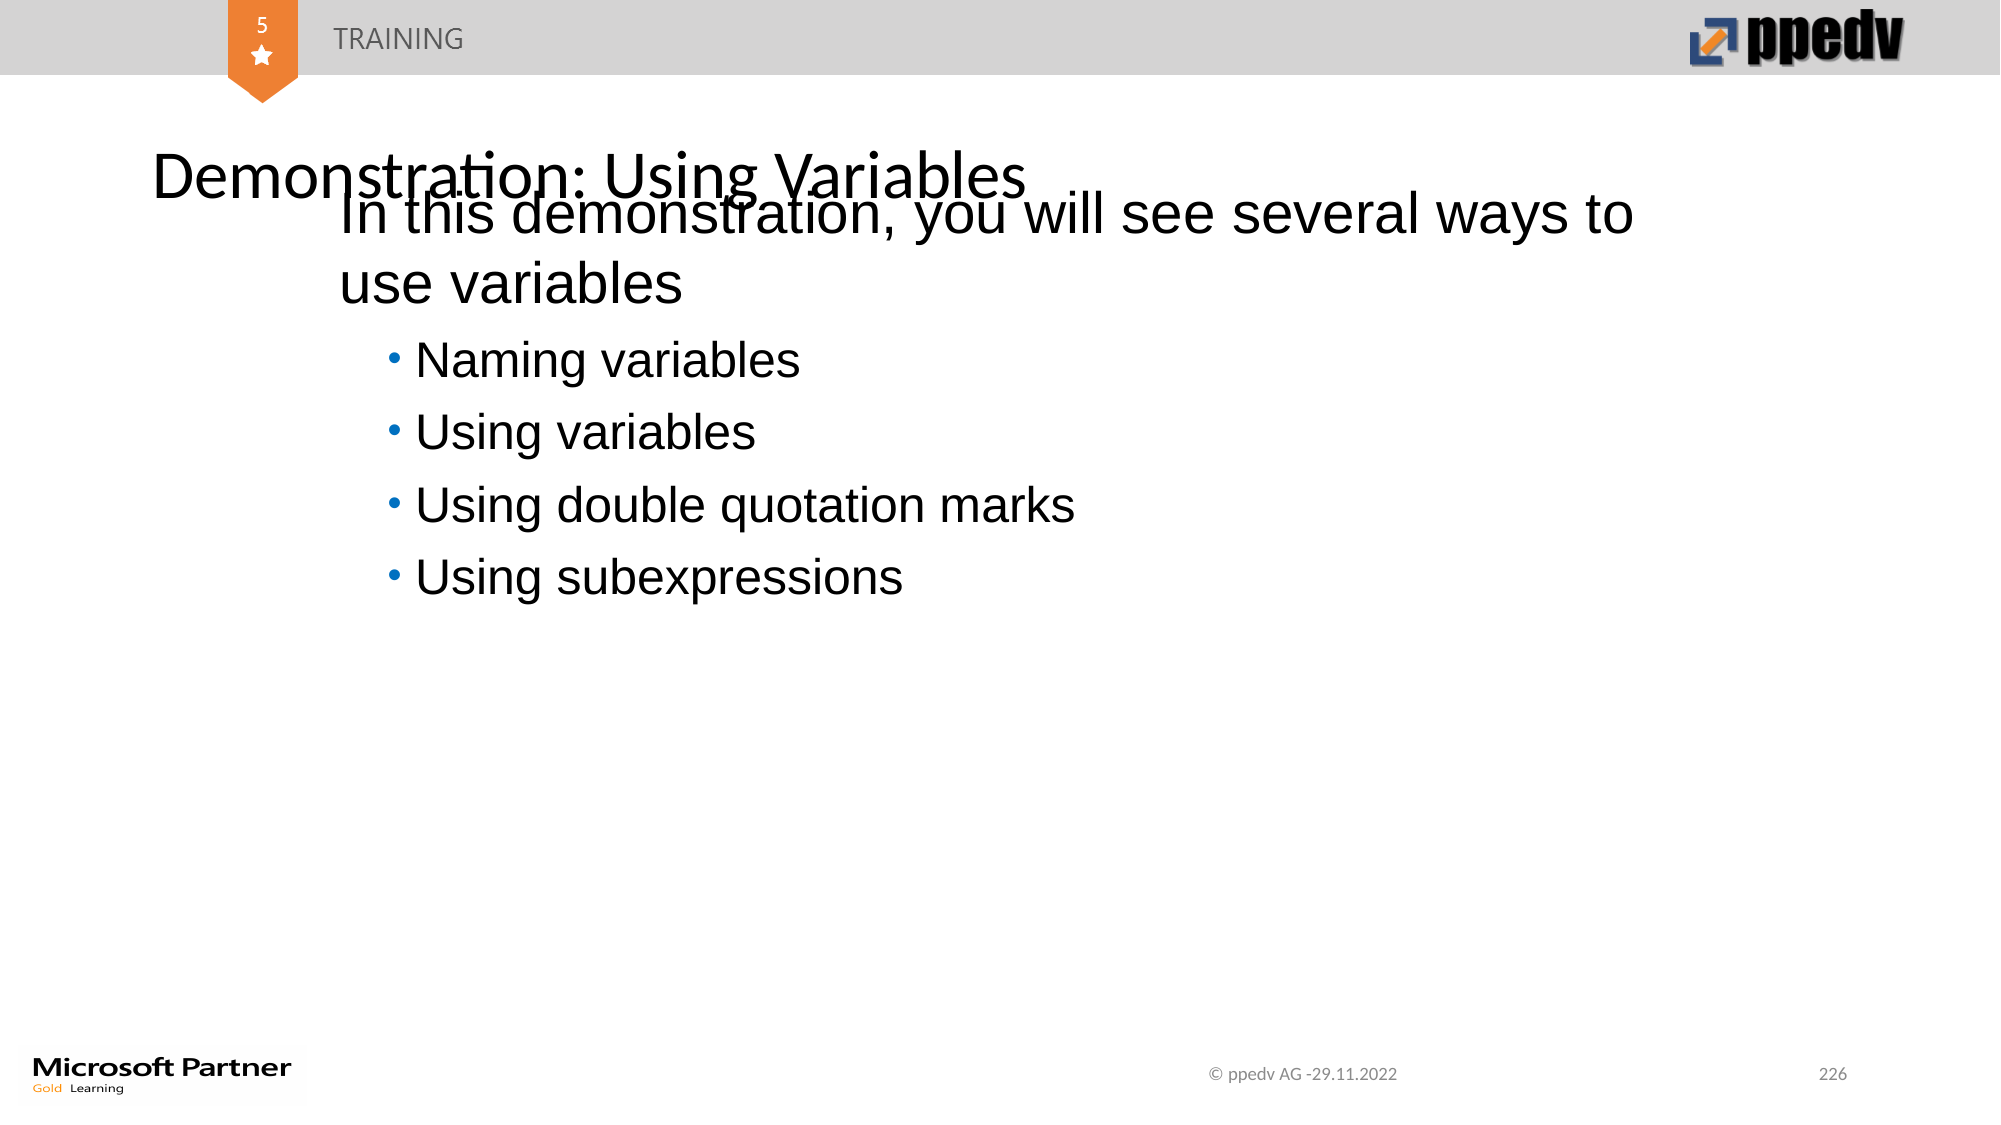

# Demonstration: Using Variables
In this demonstration, you will see several ways to use variables
Naming variables
Using variables
Using double quotation marks
Using subexpressions
© ppedv AG -29.11.2022
226